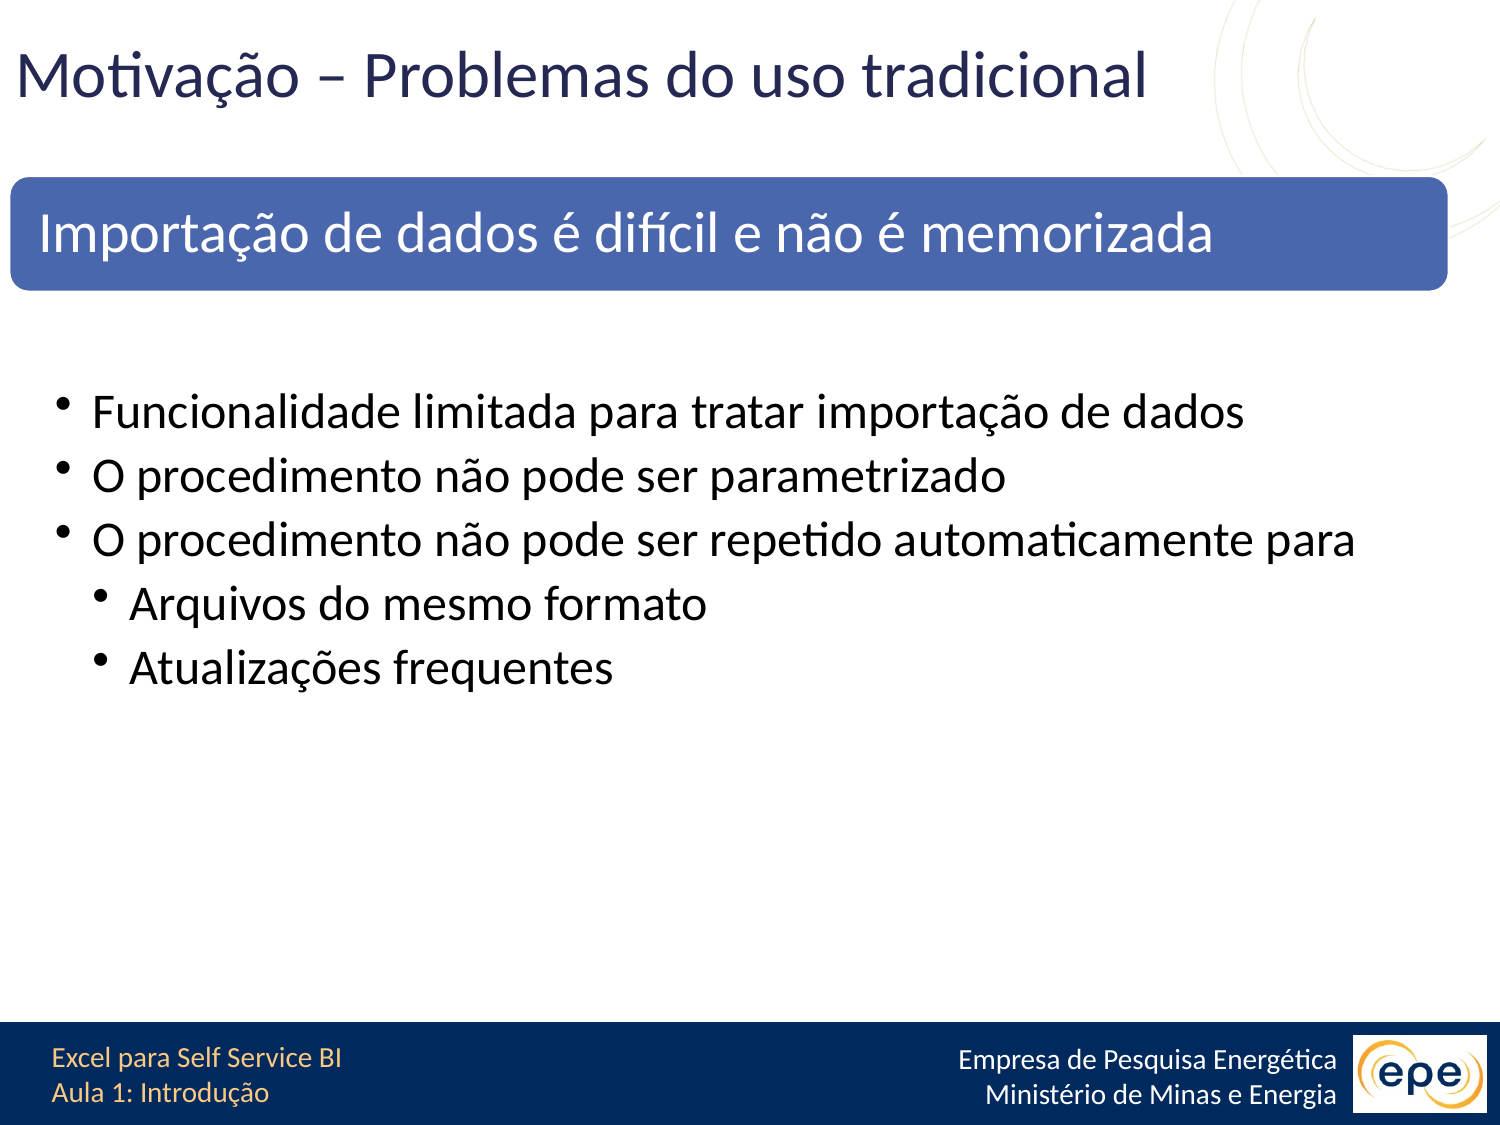

# Motivação – Problemas do uso tradicional
Importação de dados é difícil e não é memorizada
Funcionalidade limitada para tratar importação de dados
O procedimento não pode ser parametrizado
O procedimento não pode ser repetido automaticamente para
Arquivos do mesmo formato
Atualizações frequentes